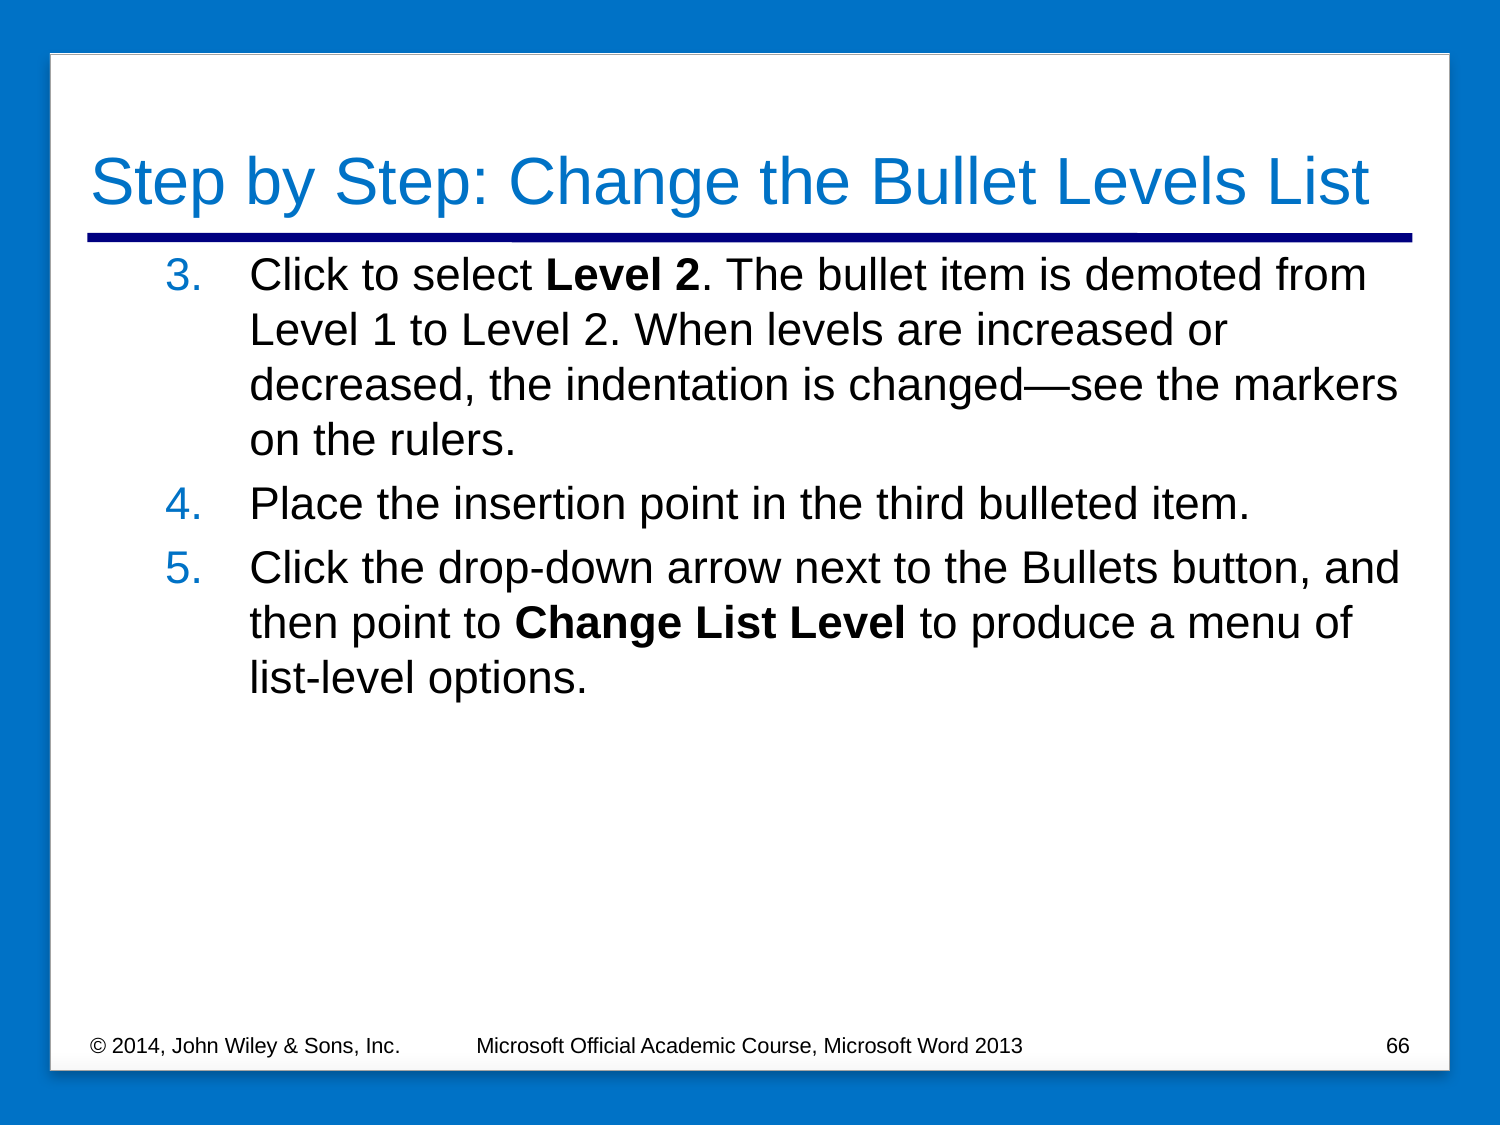

# Step by Step: Change the Bullet Levels List
Click to select Level 2. The bullet item is demoted from Level 1 to Level 2. When levels are increased or decreased, the indentation is changed—see the markers on the rulers.
Place the insertion point in the third bulleted item.
Click the drop-down arrow next to the Bullets button, and then point to Change List Level to produce a menu of list-level options.
© 2014, John Wiley & Sons, Inc.
Microsoft Official Academic Course, Microsoft Word 2013
66